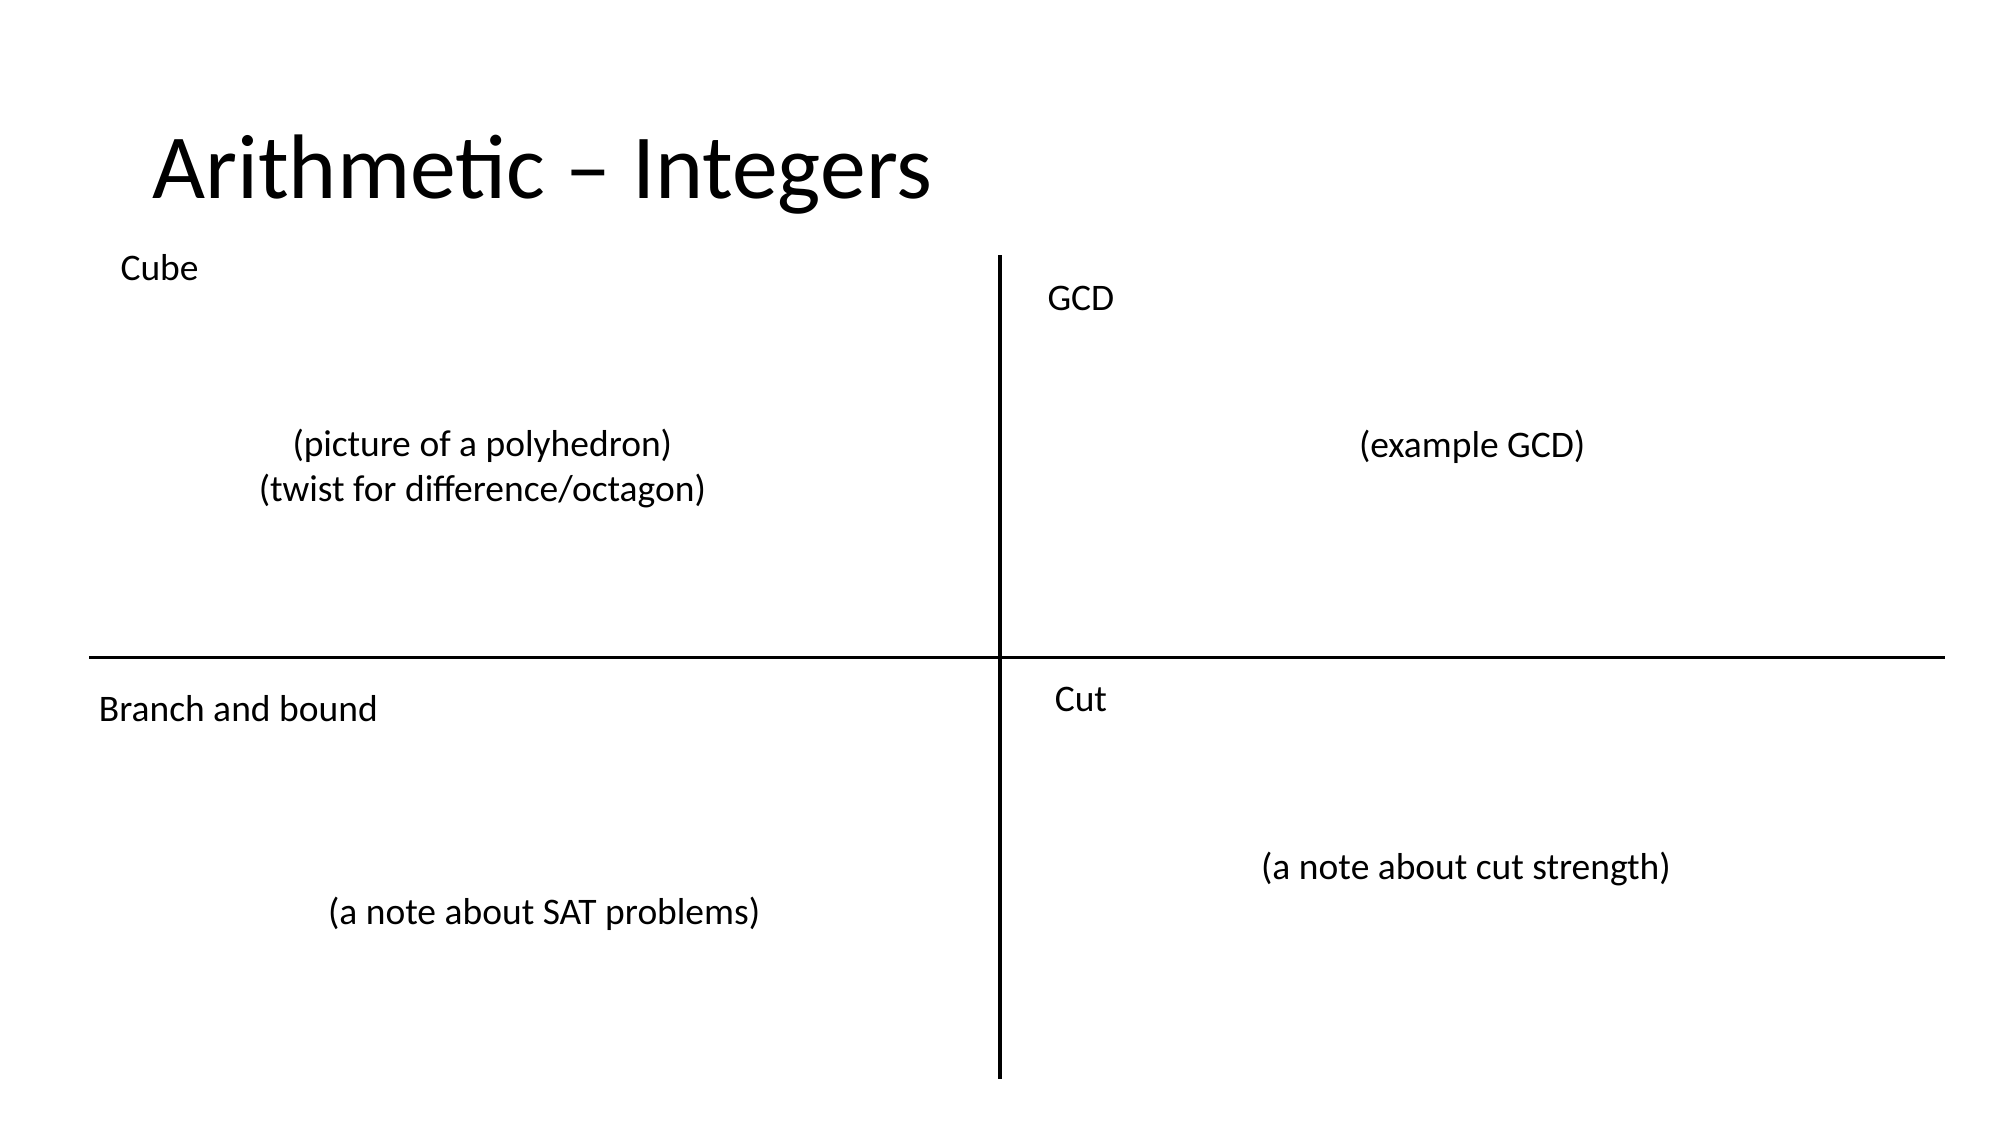

# Arithmetic – Integers
Cube
GCD
(picture of a polyhedron)
(twist for difference/octagon)
(example GCD)
Cut
Branch and bound
(a note about cut strength)
(a note about SAT problems)